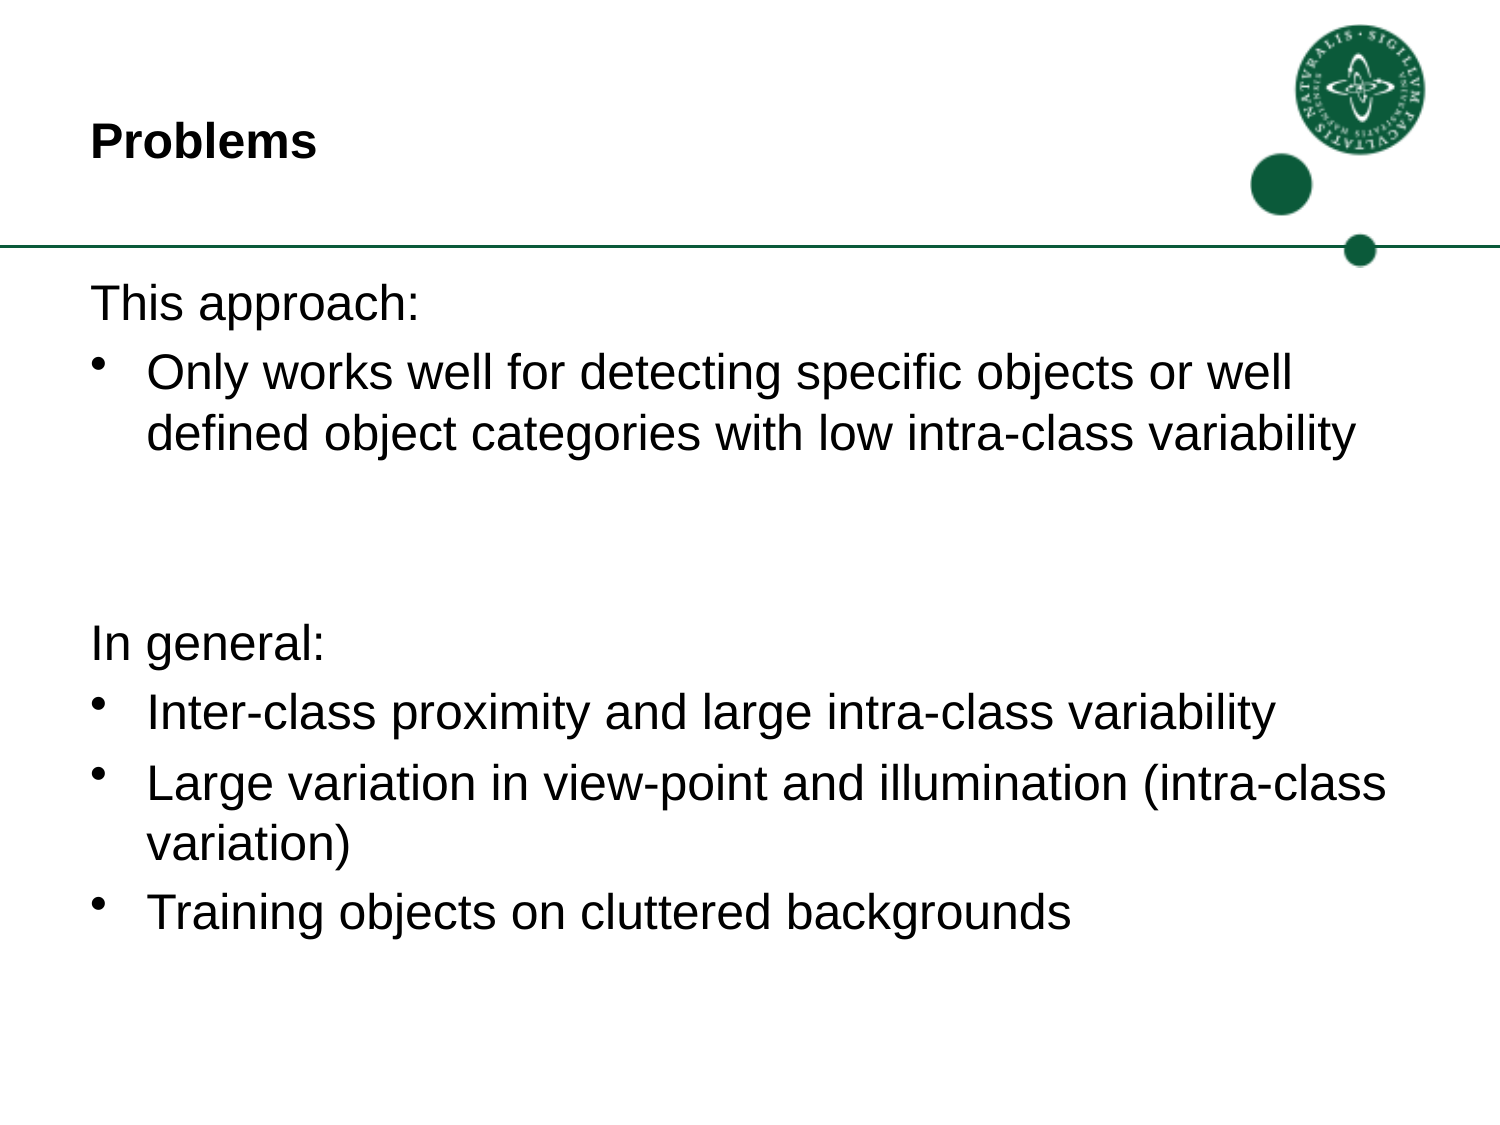

# Problems
This approach:
Only works well for detecting specific objects or well defined object categories with low intra-class variability

In general:
Inter-class proximity and large intra-class variability
Large variation in view-point and illumination (intra-class variation)
Training objects on cluttered backgrounds